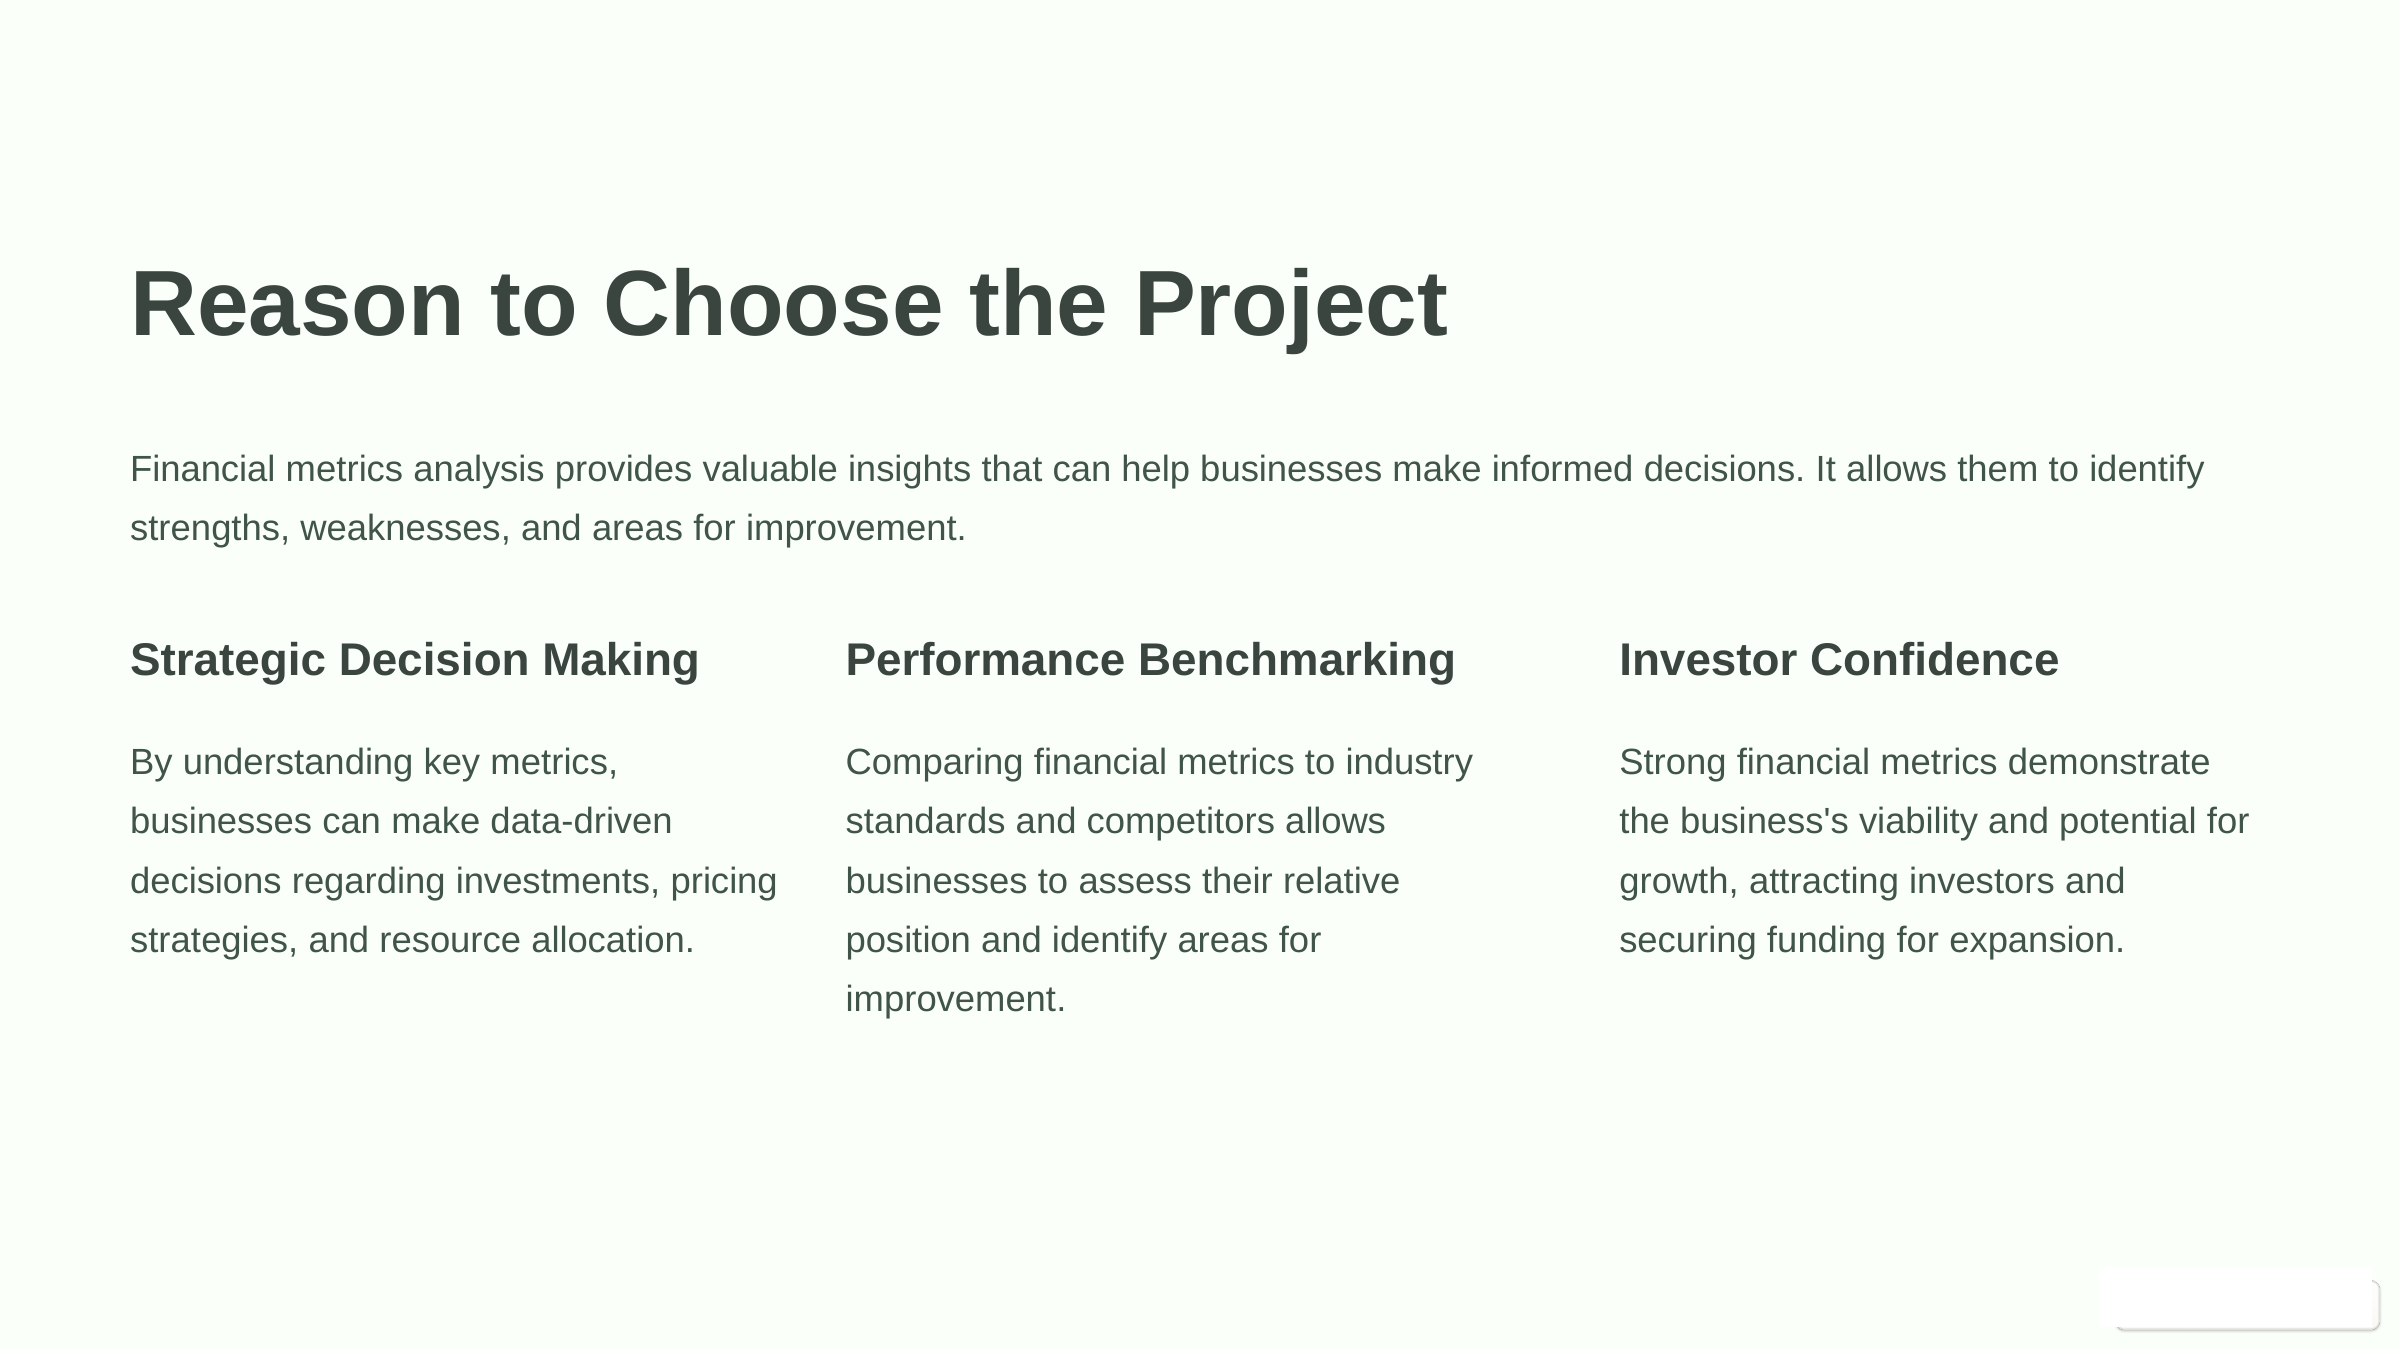

Reason to Choose the Project
Financial metrics analysis provides valuable insights that can help businesses make informed decisions. It allows them to identify strengths, weaknesses, and areas for improvement.
Strategic Decision Making
Performance Benchmarking
Investor Confidence
Comparing financial metrics to industry standards and competitors allows businesses to assess their relative position and identify areas for improvement.
By understanding key metrics, businesses can make data-driven decisions regarding investments, pricing strategies, and resource allocation.
Strong financial metrics demonstrate the business's viability and potential for growth, attracting investors and securing funding for expansion.